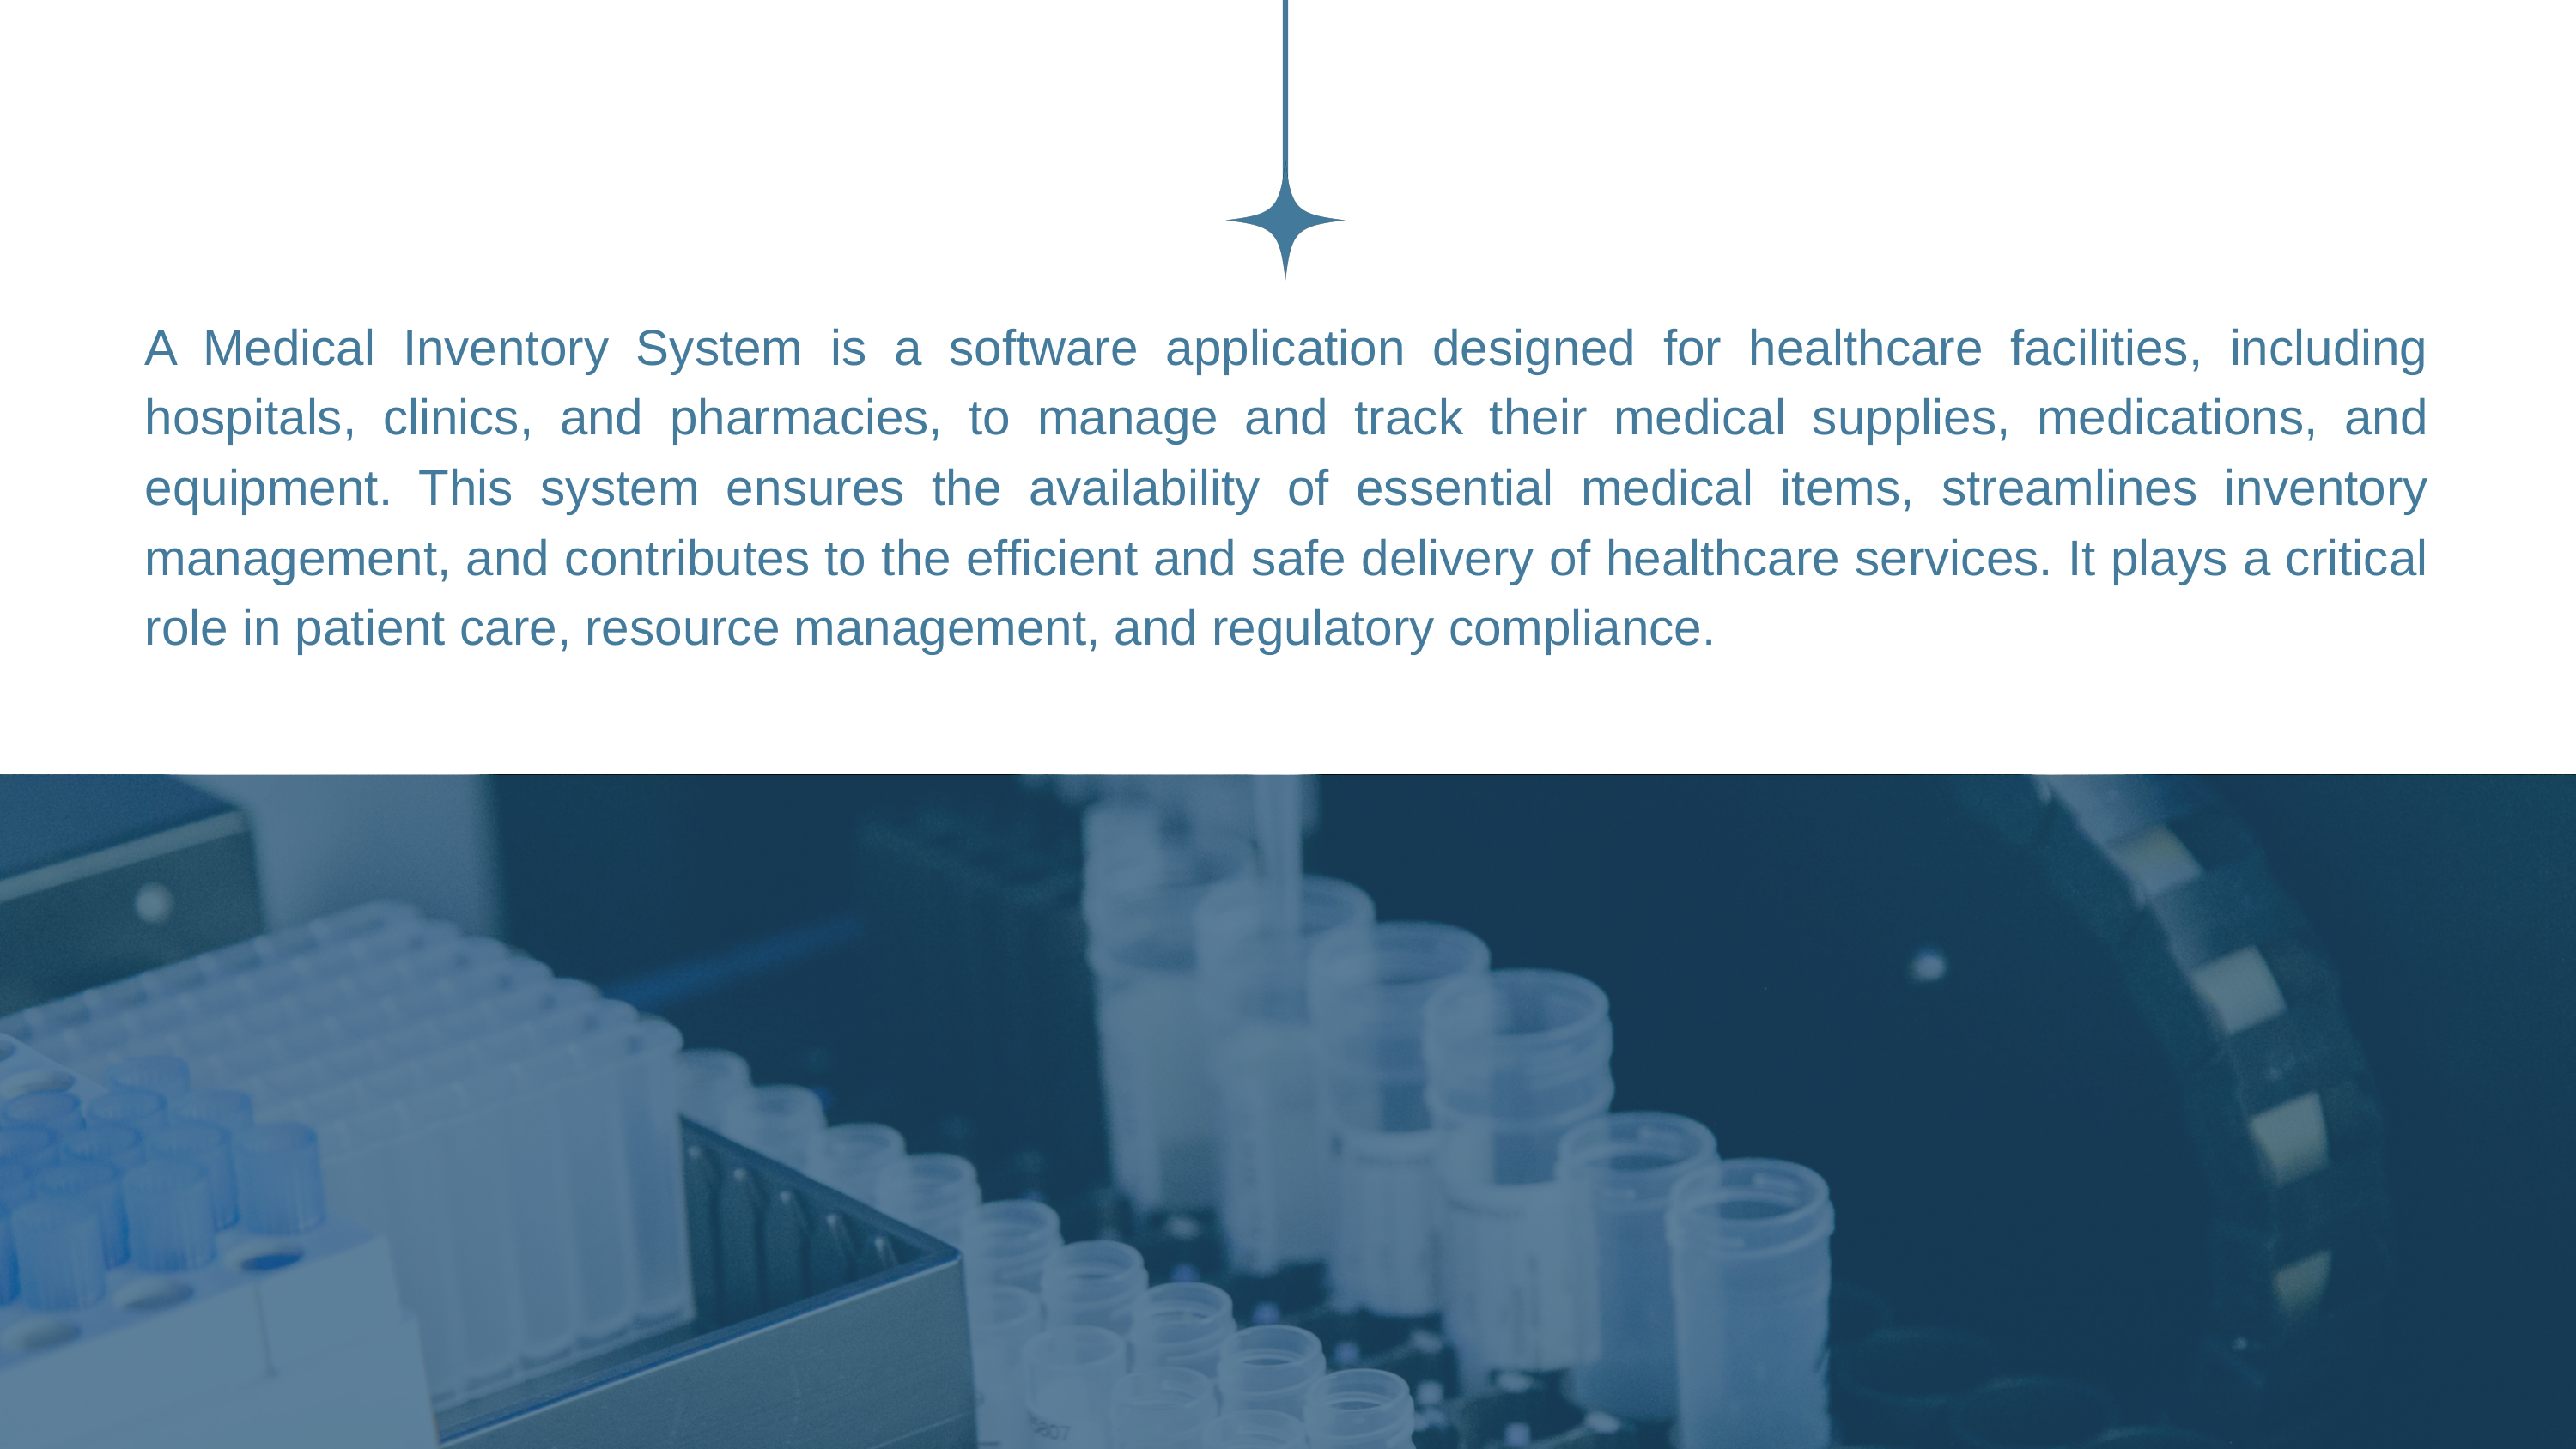

A Medical Inventory System is a software application designed for healthcare facilities, including hospitals, clinics, and pharmacies, to manage and track their medical supplies, medications, and equipment. This system ensures the availability of essential medical items, streamlines inventory management, and contributes to the efficient and safe delivery of healthcare services. It plays a critical role in patient care, resource management, and regulatory compliance.